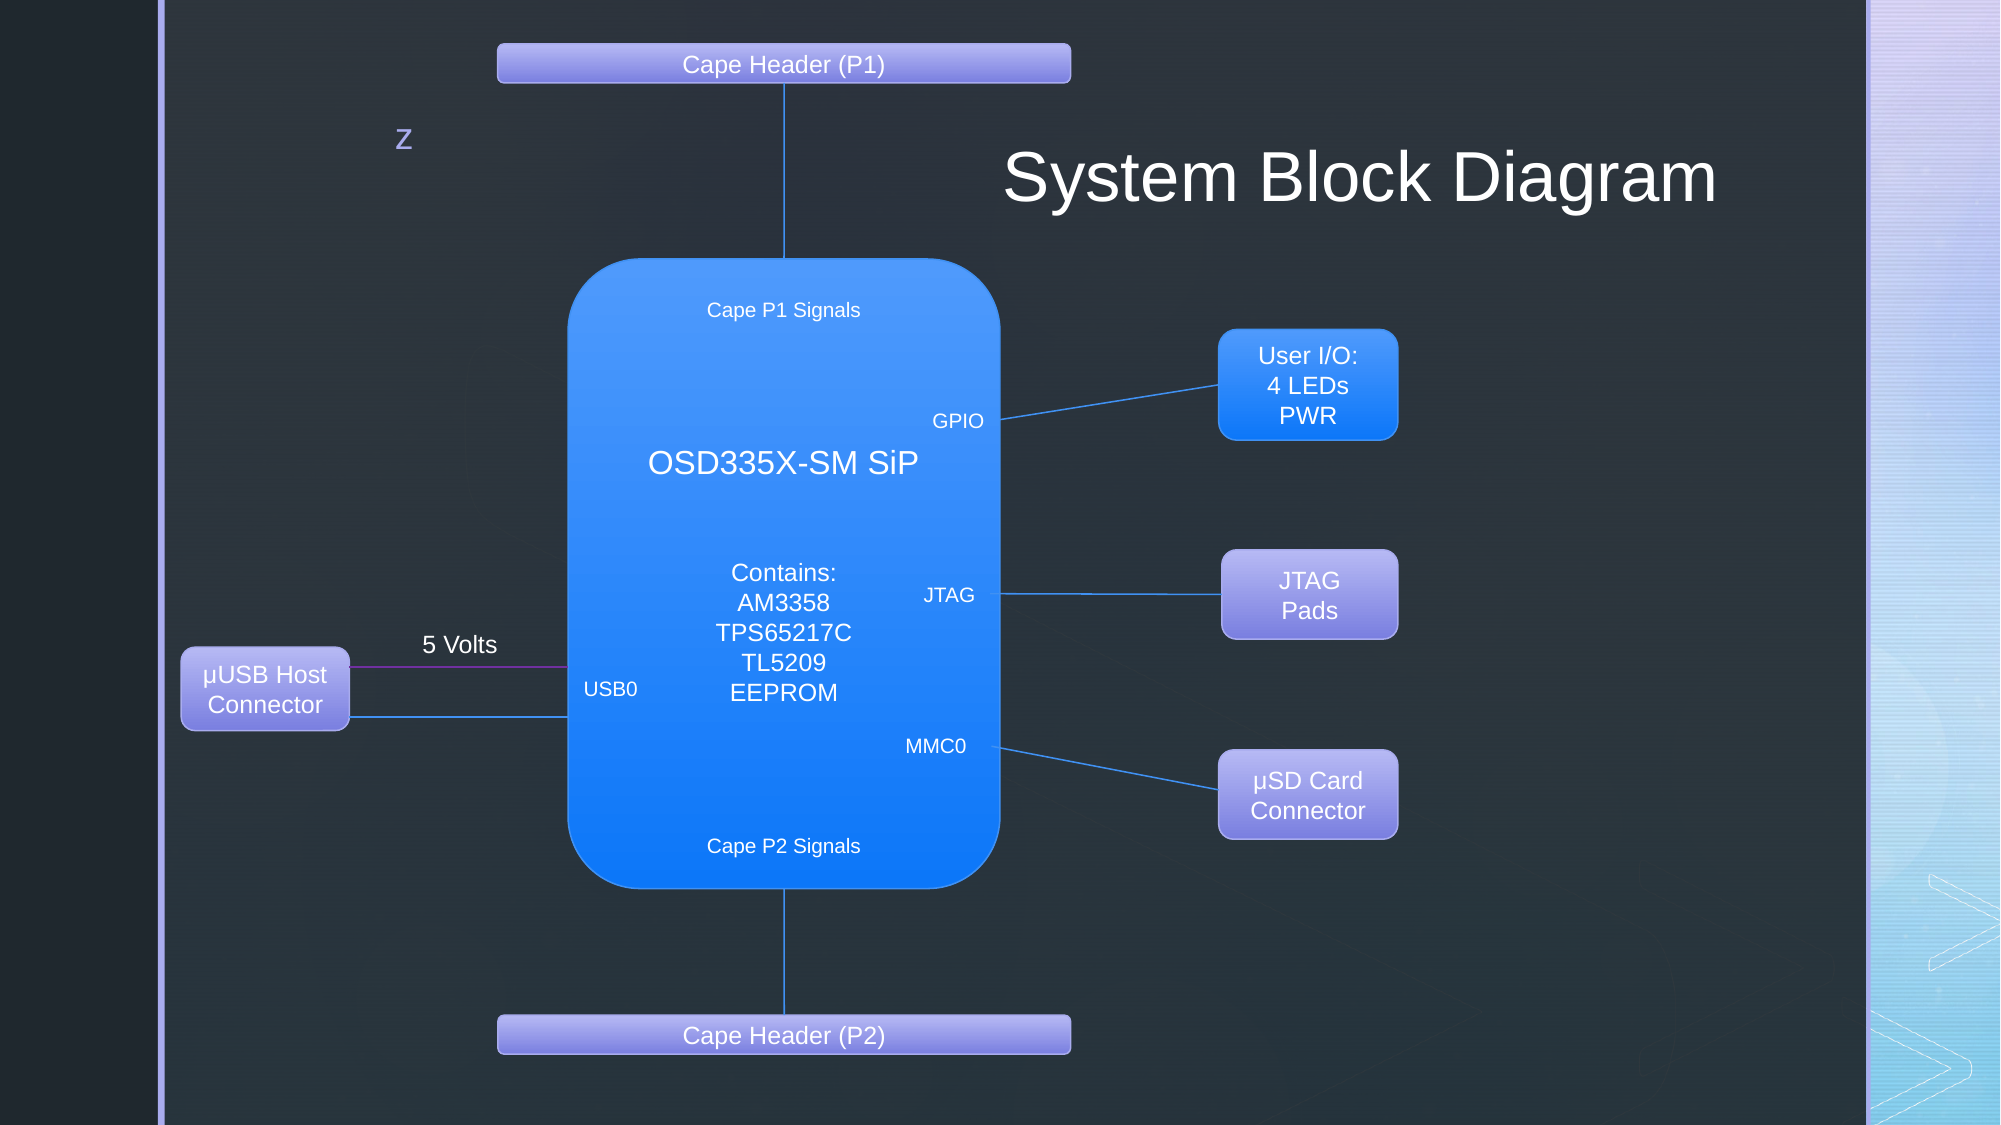

Cape Header (P1)
# System Block Diagram
OSD335X-SM SiP

Contains:
AM3358
TPS65217C
TL5209
EEPROM
Cape P1 Signals
User I/O:
4 LEDs
PWR
GPIO
JTAG
Pads
JTAG
5 Volts
μUSB Host
Connector
USB0
MMC0
μSD Card
Connector
Cape P2 Signals
Cape Header (P2)